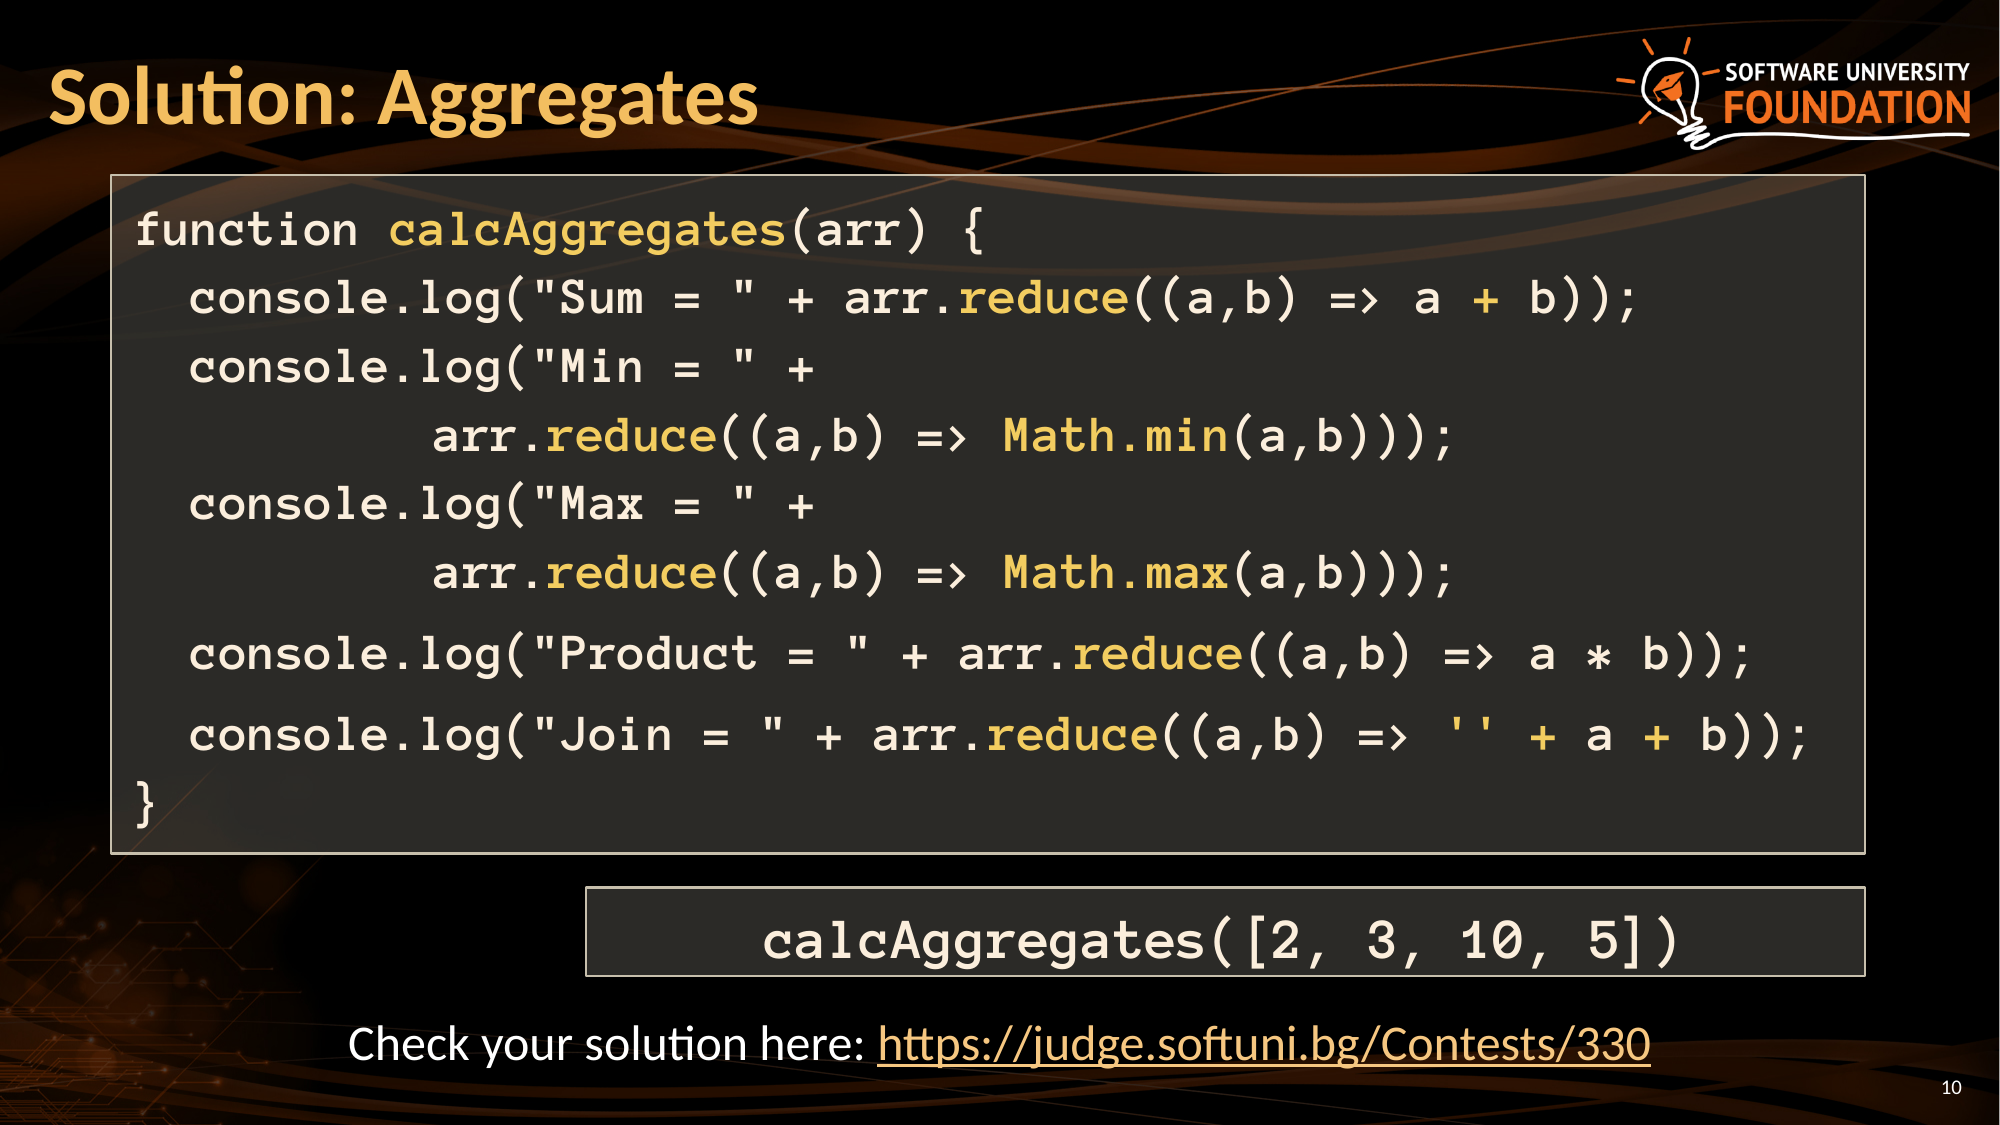

# Solution: Aggregates
function calcAggregates(arr) {
  console.log("Sum = " + arr.reduce((a,b) => a + b));
  console.log("Min = " +
		arr.reduce((a,b) => Math.min(a,b)));
  console.log("Max = " +
		arr.reduce((a,b) => Math.max(a,b)));
  console.log("Product = " + arr.reduce((a,b) => a * b));
  console.log("Join = " + arr.reduce((a,b) => '' + a + b));
}
calcAggregates([2, 3, 10, 5])
Check your solution here: https://judge.softuni.bg/Contests/330
10